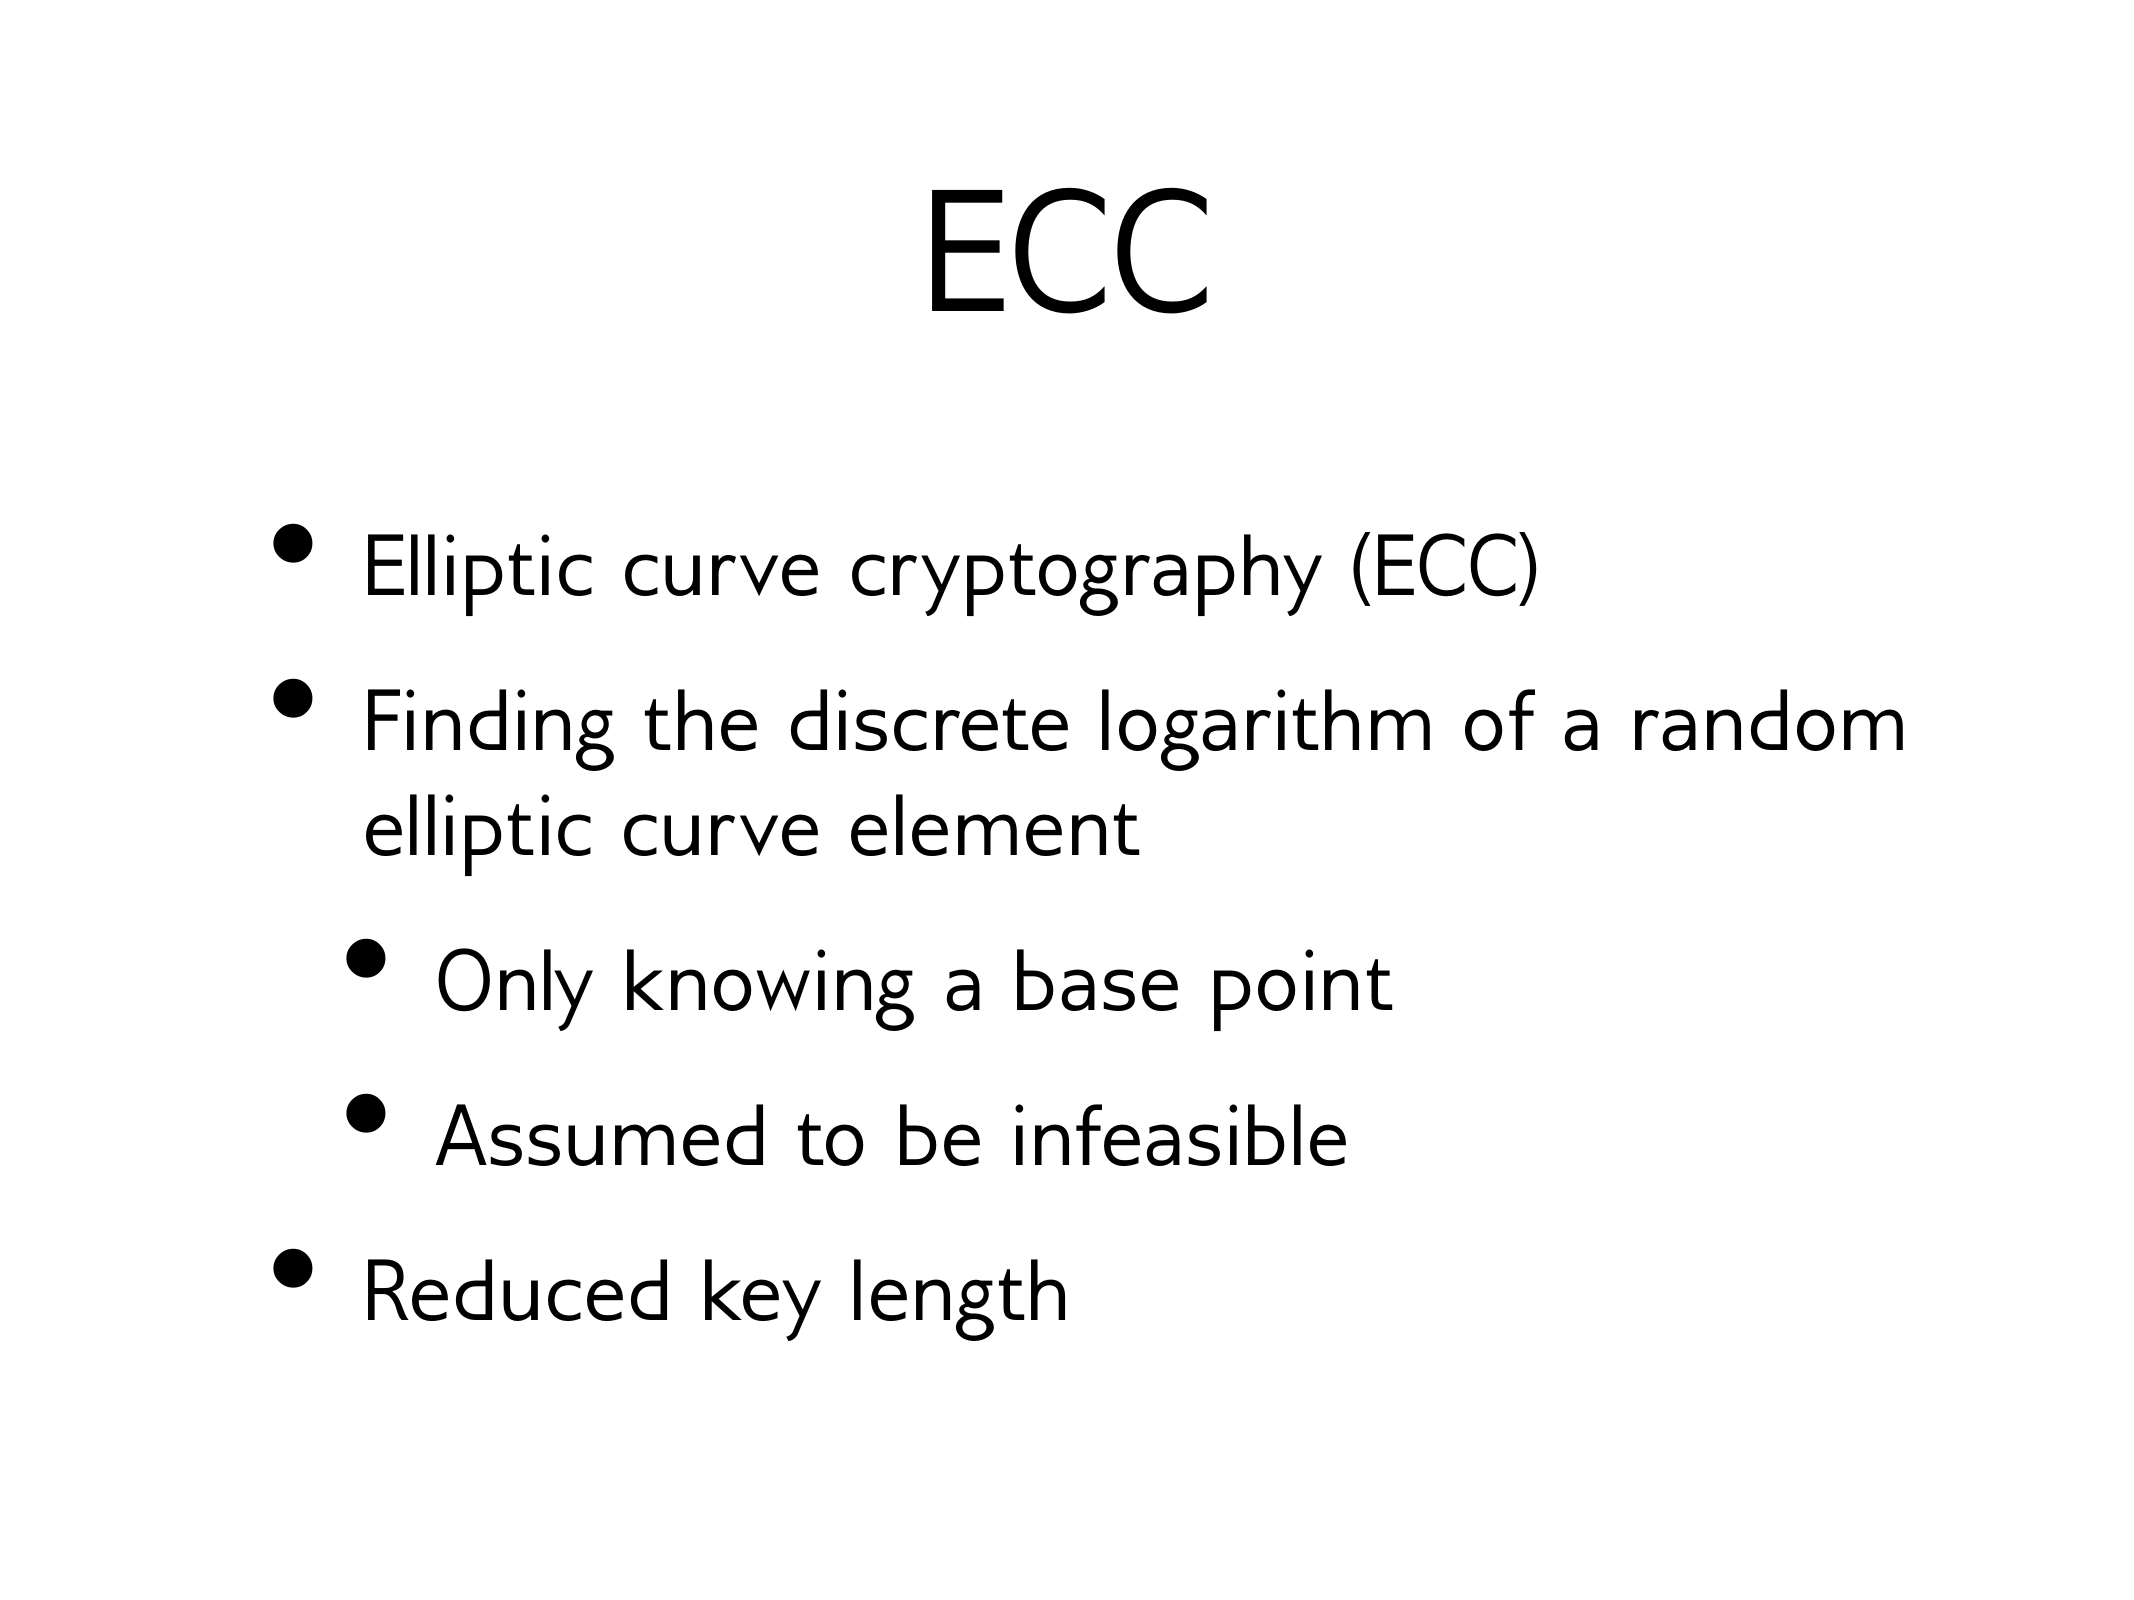

# ECC
Elliptic curve cryptography (ECC)
Finding the discrete logarithm of a random elliptic curve element
Only knowing a base point
Assumed to be infeasible
Reduced key length